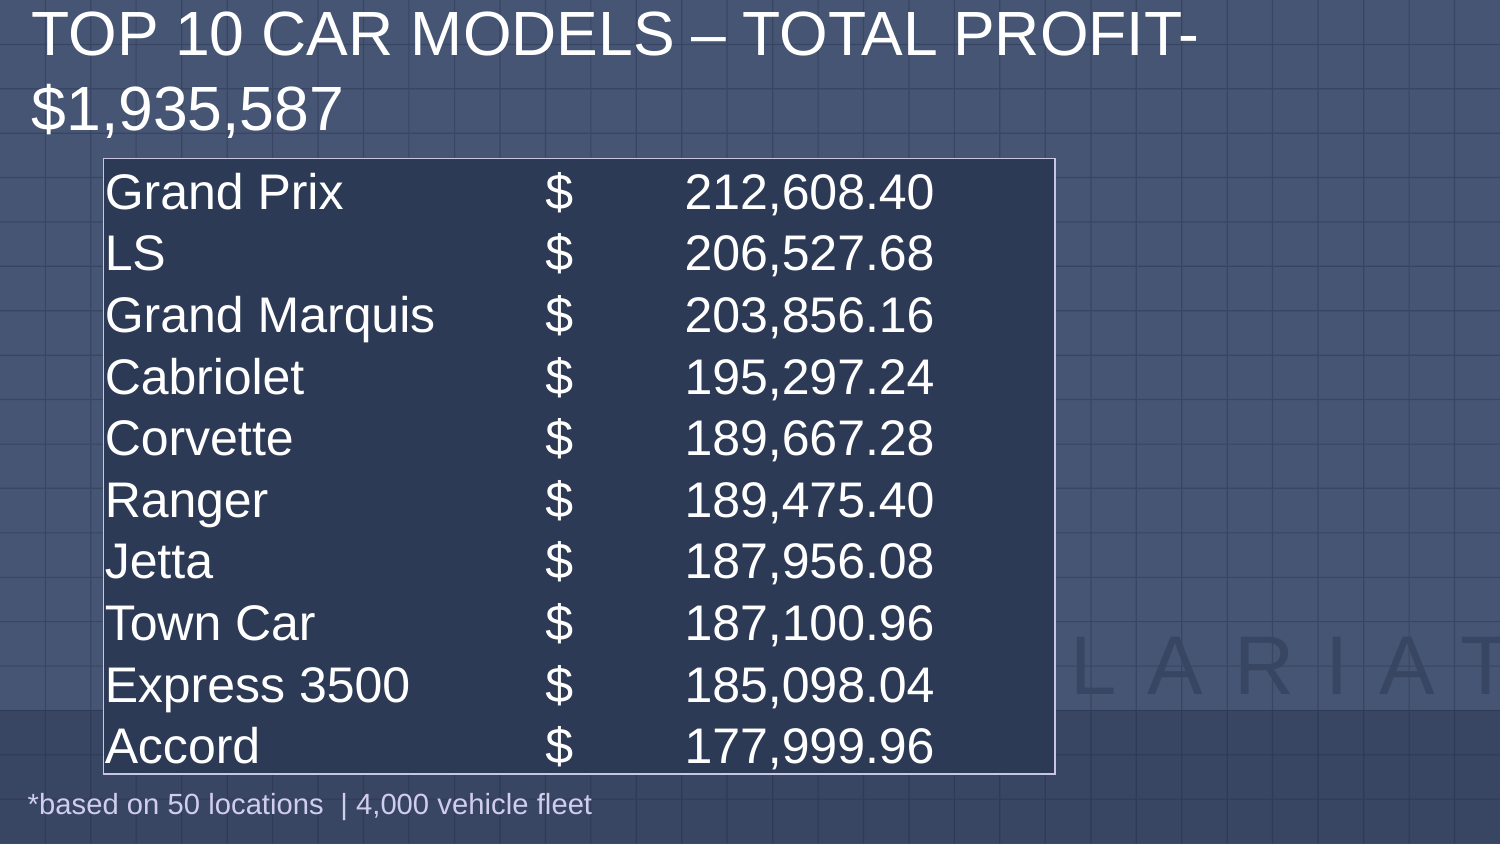

TOP 10 CAR MODELS – TOTAL PROFIT-$1,935,587
| Grand Prix | $ 212,608.40 |
| --- | --- |
| LS | $ 206,527.68 |
| Grand Marquis | $ 203,856.16 |
| Cabriolet | $ 195,297.24 |
| Corvette | $ 189,667.28 |
| Ranger | $ 189,475.40 |
| Jetta | $ 187,956.08 |
| Town Car | $ 187,100.96 |
| Express 3500 | $ 185,098.04 |
| Accord | $ 177,999.96 |
LARIAT
*based on 50 locations  | 4,000 vehicle fleet